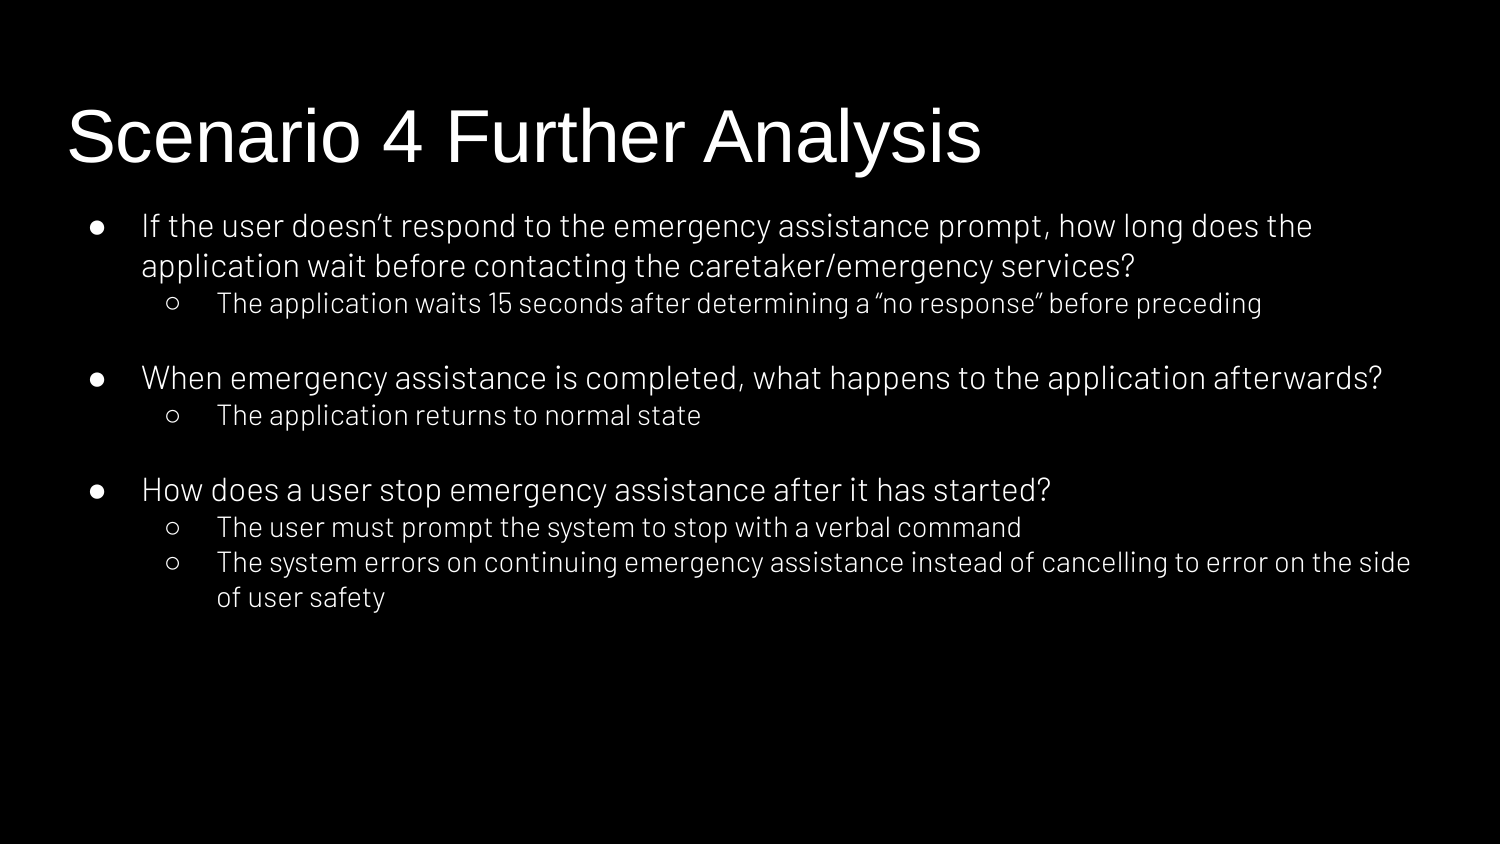

# Scenario 4 Further Analysis
If the user doesn’t respond to the emergency assistance prompt, how long does the application wait before contacting the caretaker/emergency services?
The application waits 15 seconds after determining a “no response” before preceding

When emergency assistance is completed, what happens to the application afterwards?
The application returns to normal state

How does a user stop emergency assistance after it has started?
The user must prompt the system to stop with a verbal command
The system errors on continuing emergency assistance instead of cancelling to error on the side of user safety